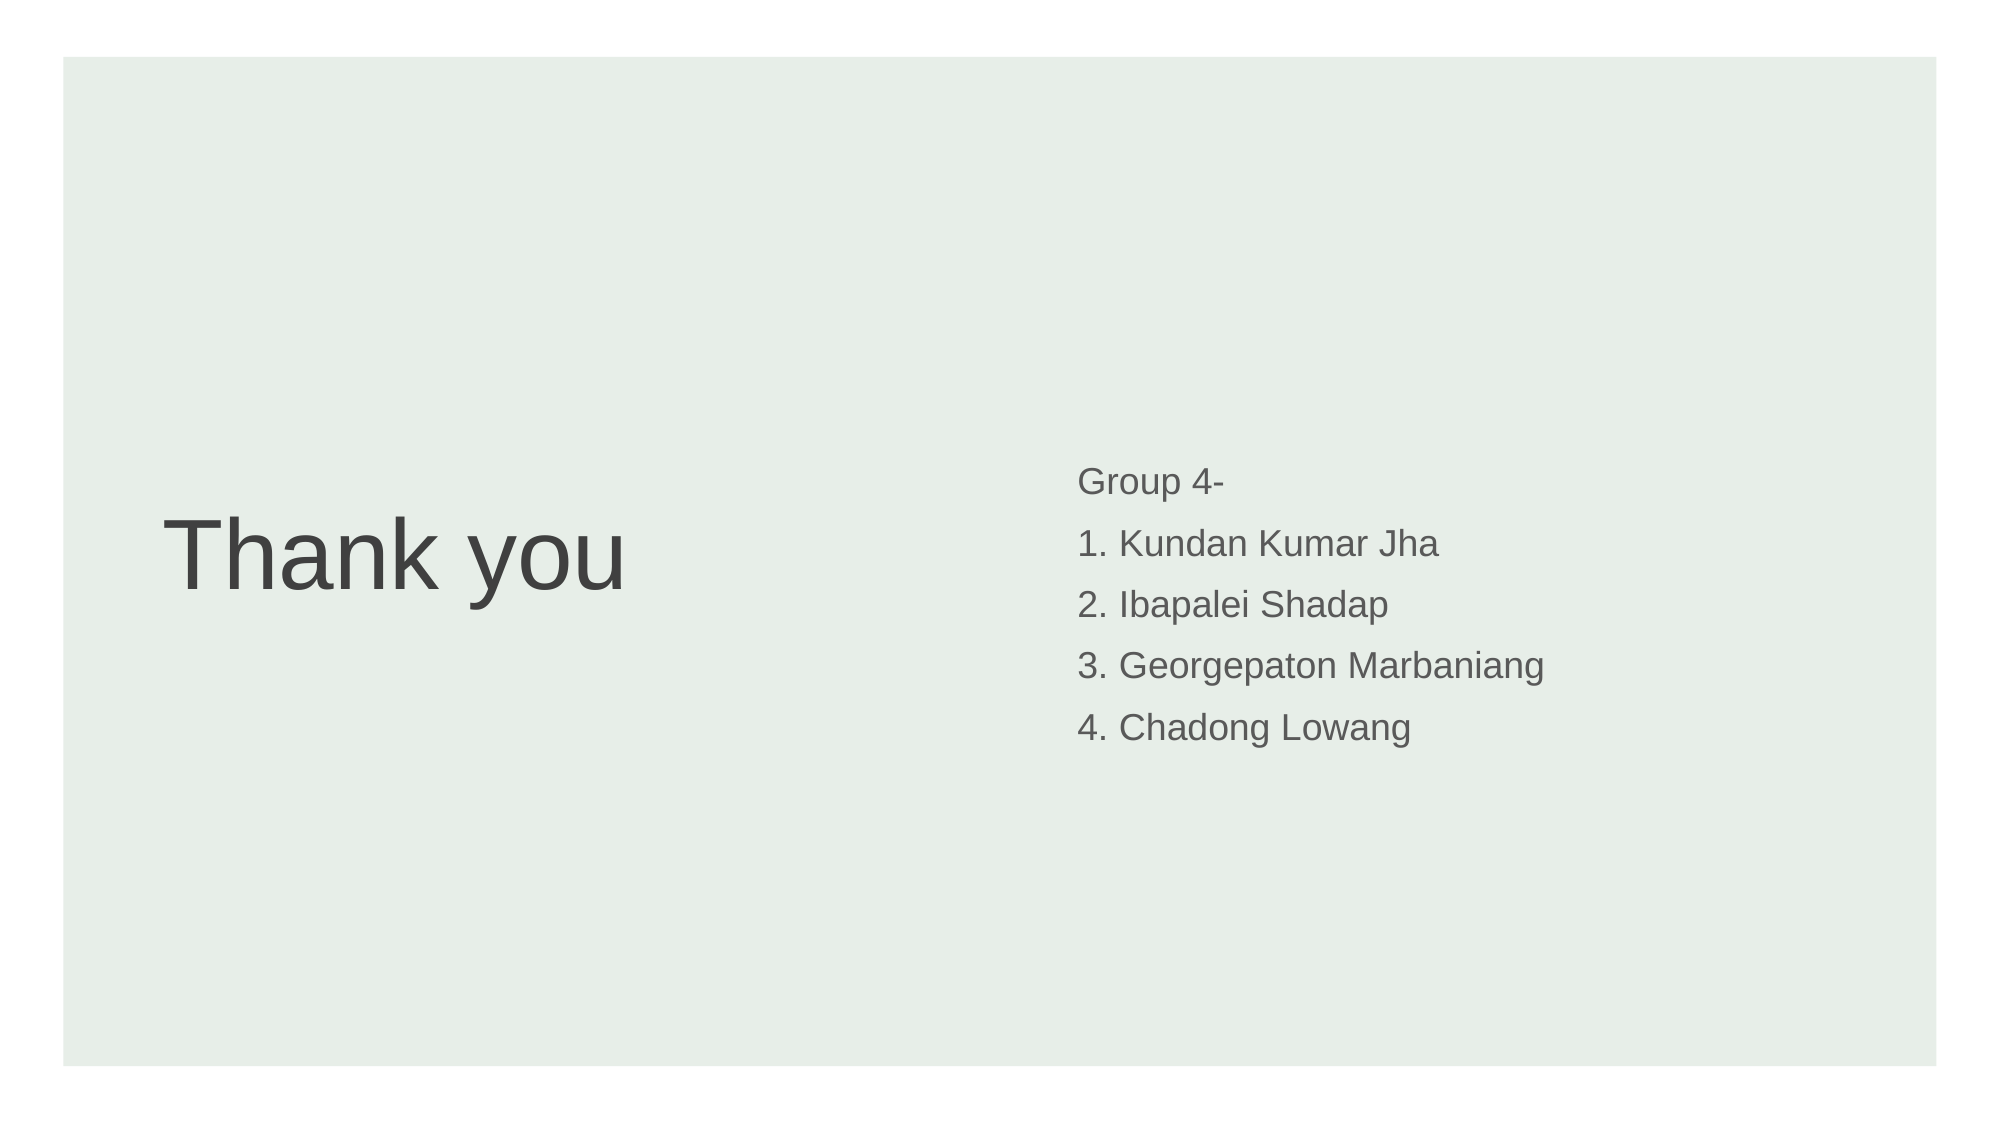

# Thank you
Group 4-
1. Kundan Kumar Jha
2. Ibapalei Shadap
3. Georgepaton Marbaniang
4. Chadong Lowang